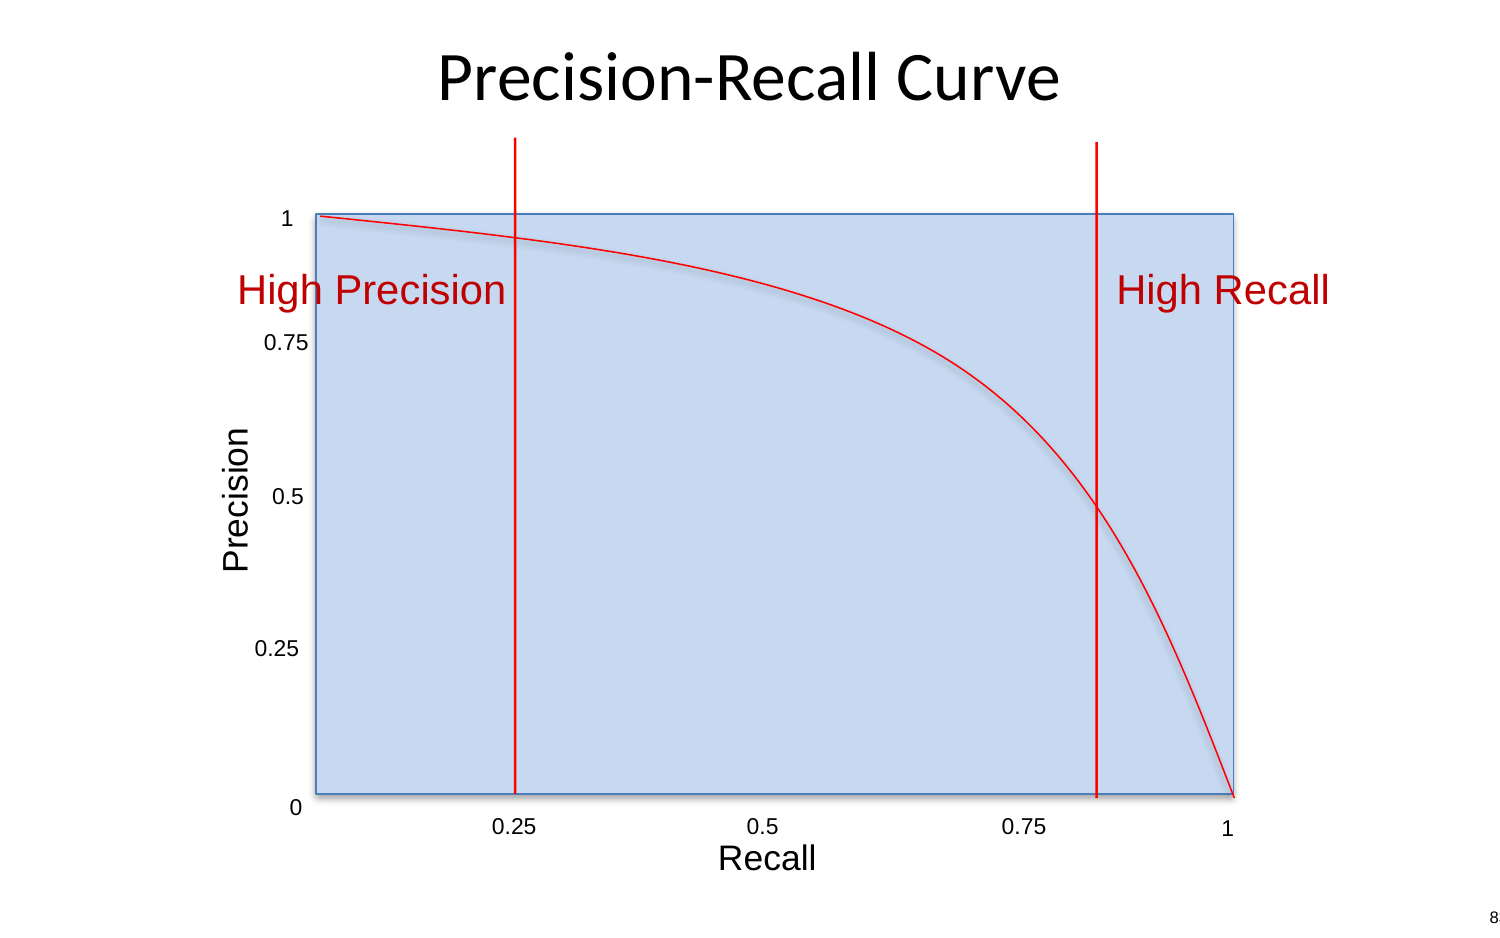

# Precision-Recall Curve

1

High Precision
High Recall
0.75
Precision
0.5
0.25
0
0.25
0.5
0.75
1
Recall
83